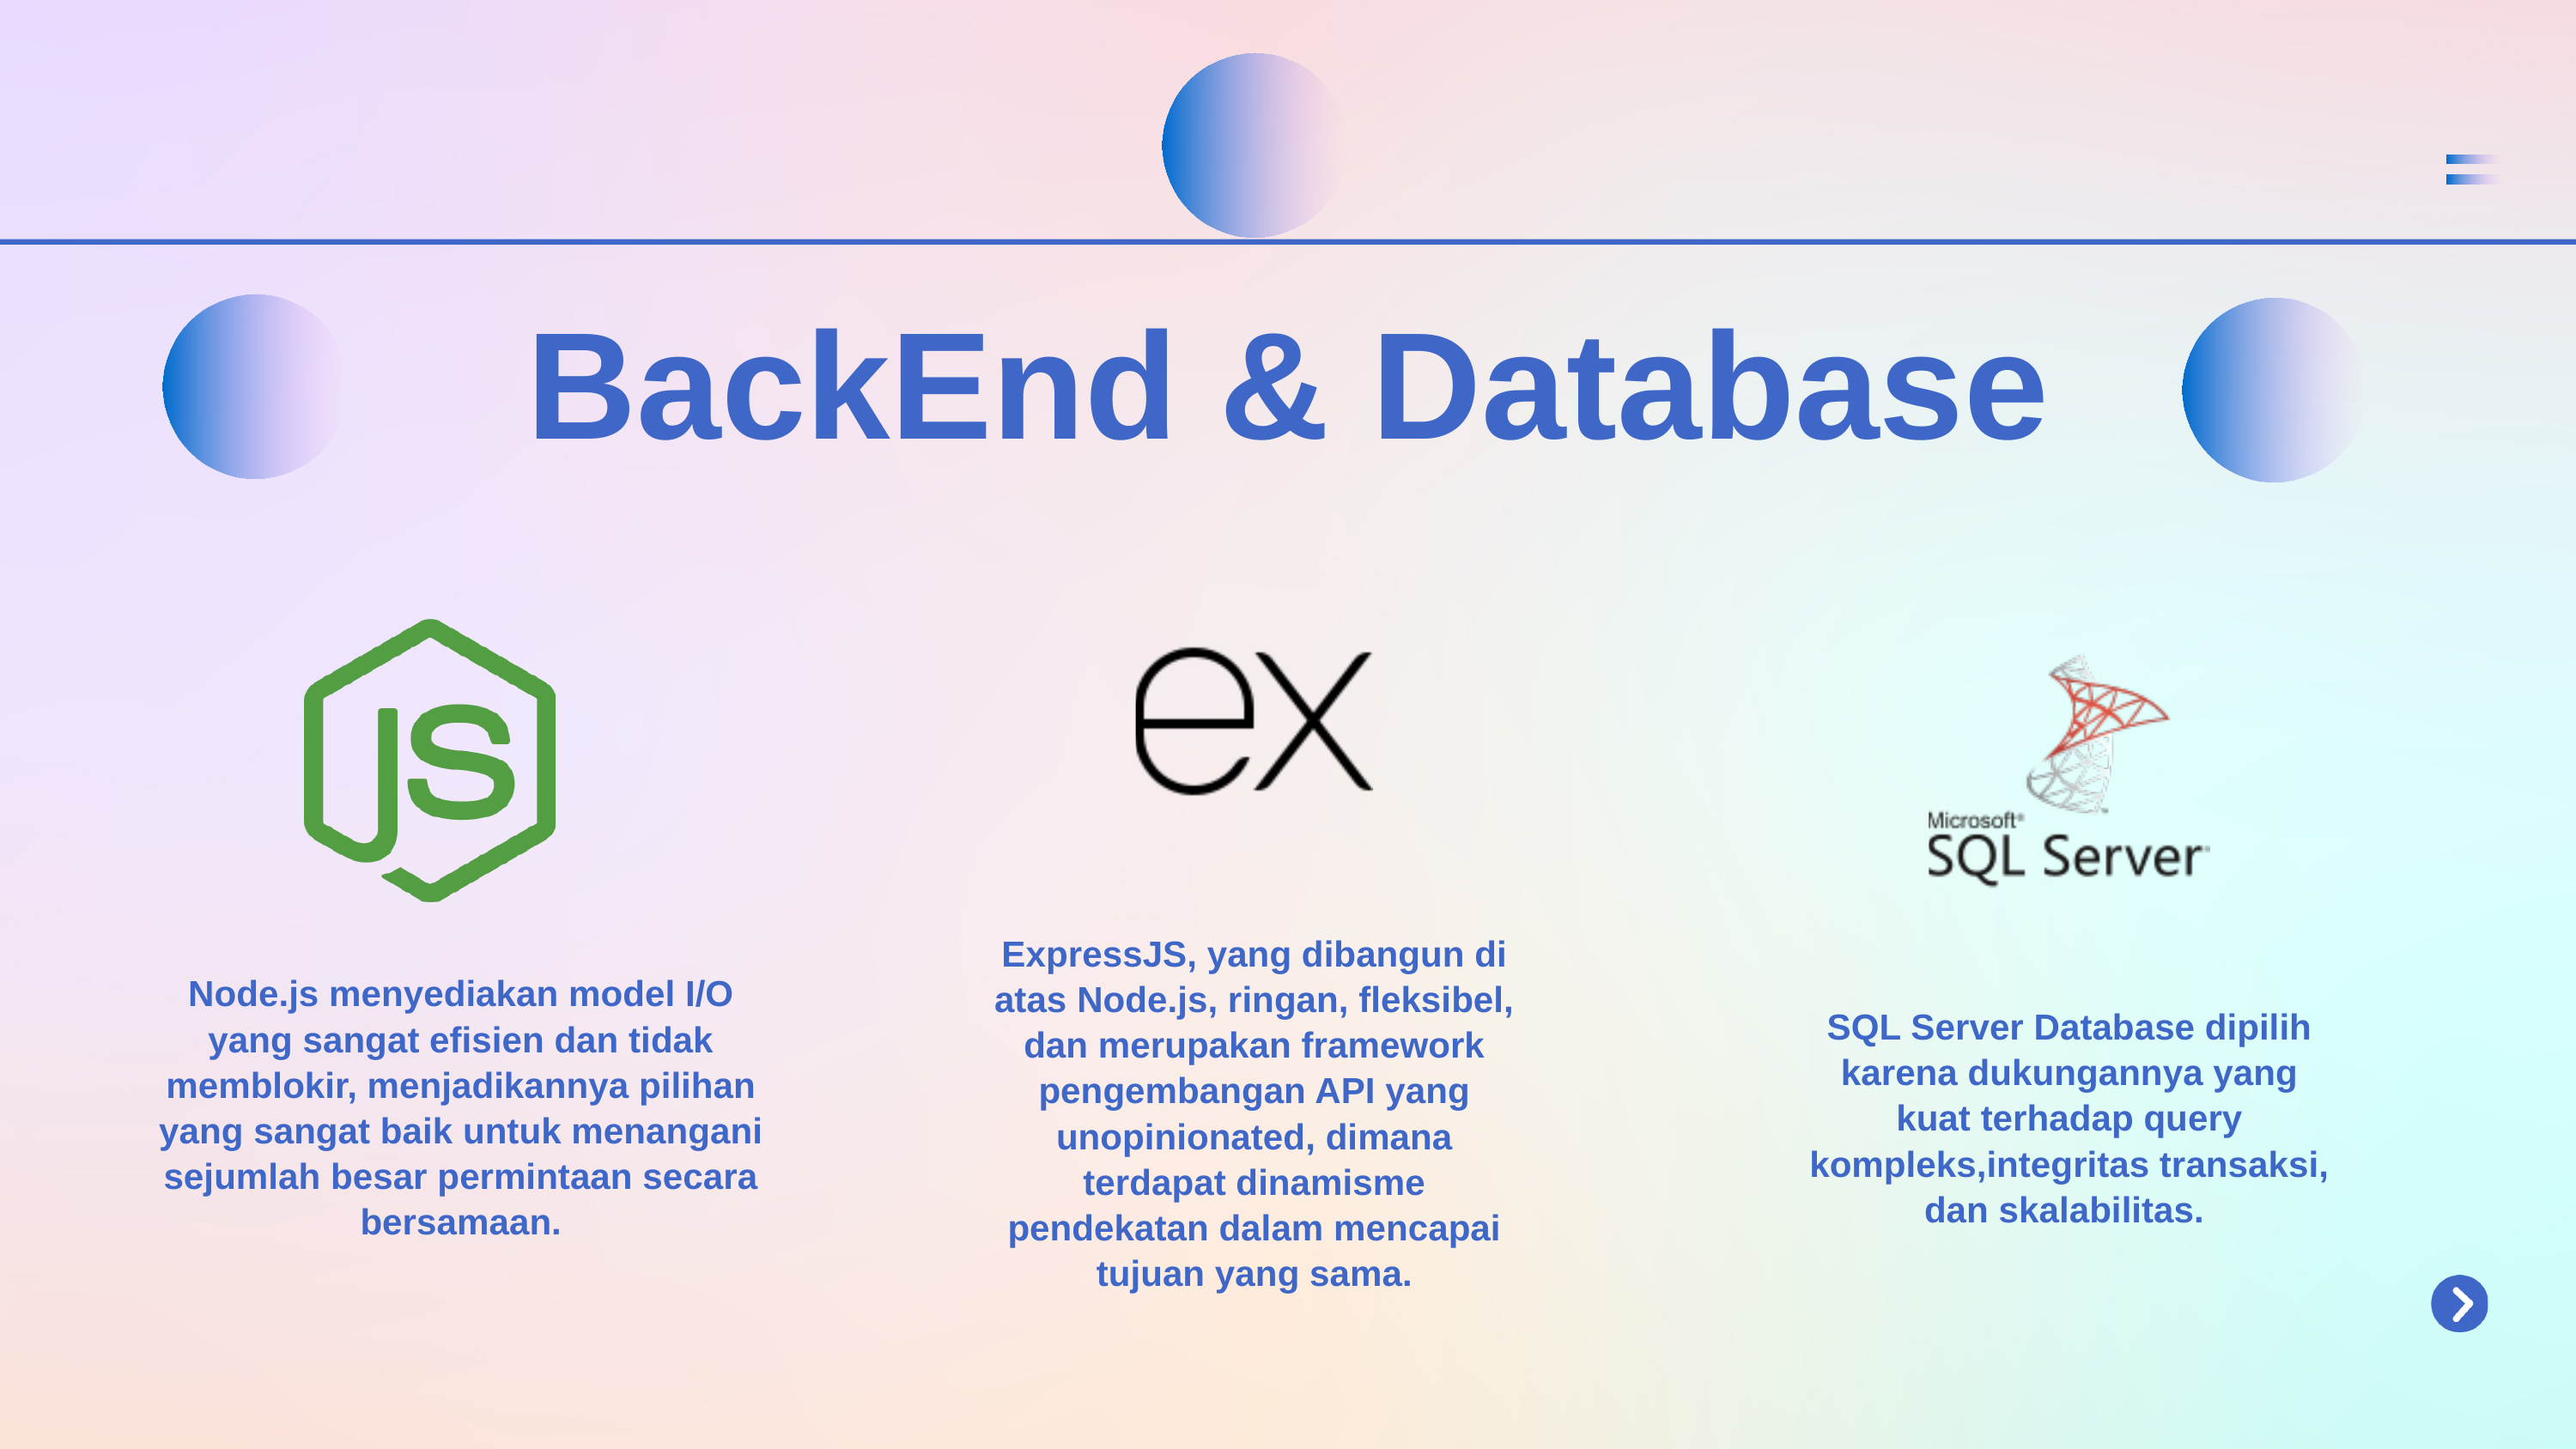

BackEnd & Database

ExpressJS, yang dibangun di atas Node.js, ringan, fleksibel, dan merupakan framework pengembangan API yang unopinionated, dimana terdapat dinamisme pendekatan dalam mencapai tujuan yang sama.
Node.js menyediakan model I/O yang sangat efisien dan tidak memblokir, menjadikannya pilihan yang sangat baik untuk menangani sejumlah besar permintaan secara bersamaan.
SQL Server Database dipilih karena dukungannya yang kuat terhadap query kompleks,integritas transaksi, dan skalabilitas.